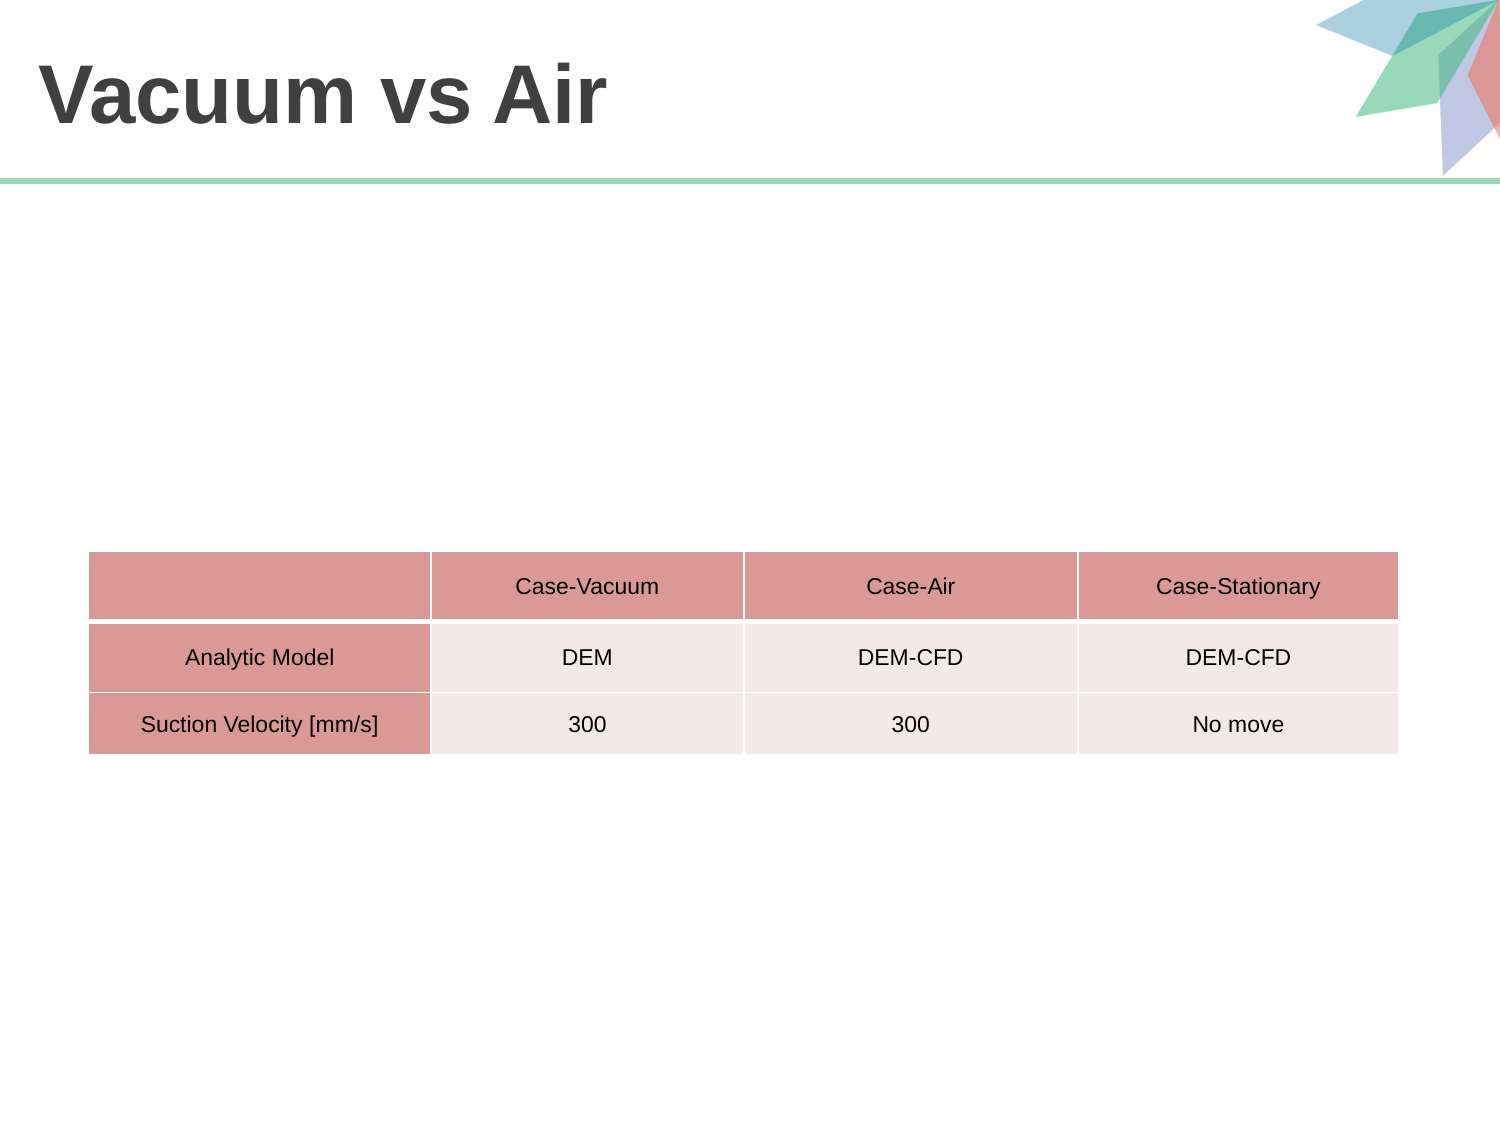

# Vacuum vs Air

|  | Case-Vacuum | Case-Air | Case-Stationary |
| --- | --- | --- | --- |
| Analytic Model | DEM | DEM-CFD | DEM-CFD |
| Suction Velocity [mm/s] | 300 | 300 | No move |